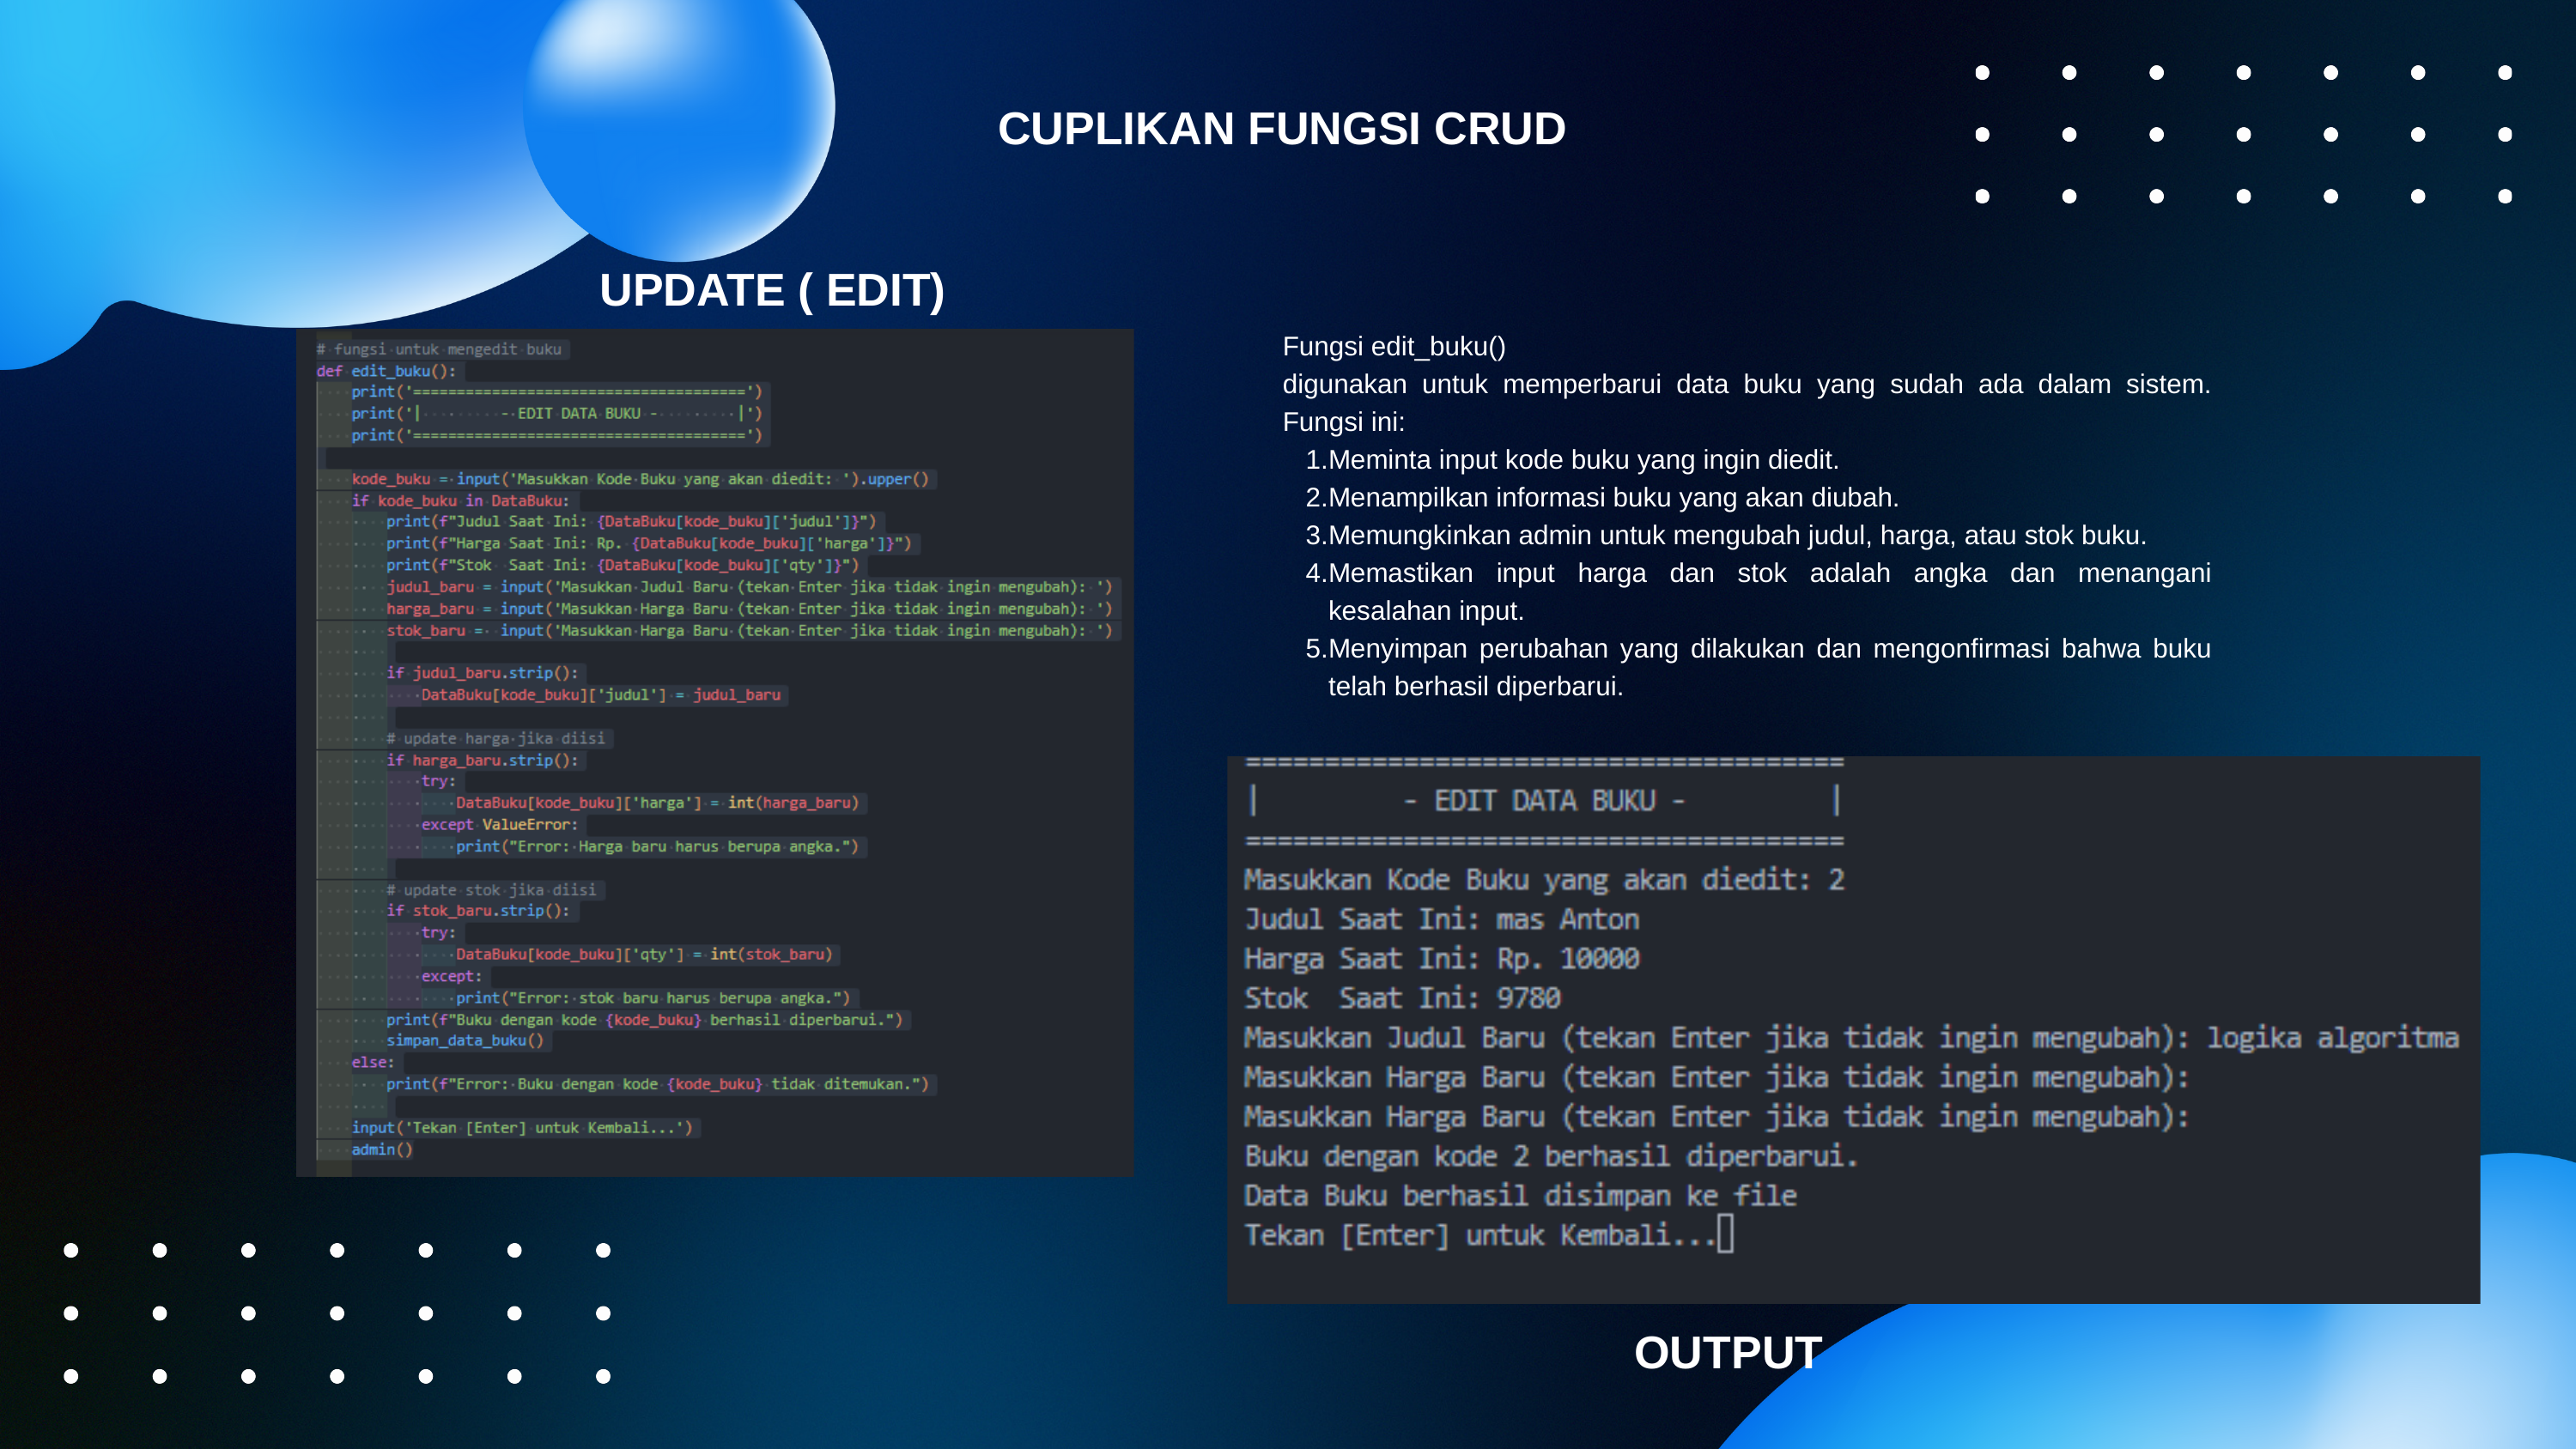

CUPLIKAN FUNGSI CRUD
UPDATE ( EDIT)
Fungsi edit_buku()
digunakan untuk memperbarui data buku yang sudah ada dalam sistem. Fungsi ini:
Meminta input kode buku yang ingin diedit.
Menampilkan informasi buku yang akan diubah.
Memungkinkan admin untuk mengubah judul, harga, atau stok buku.
Memastikan input harga dan stok adalah angka dan menangani kesalahan input.
Menyimpan perubahan yang dilakukan dan mengonfirmasi bahwa buku telah berhasil diperbarui.

OUTPUT